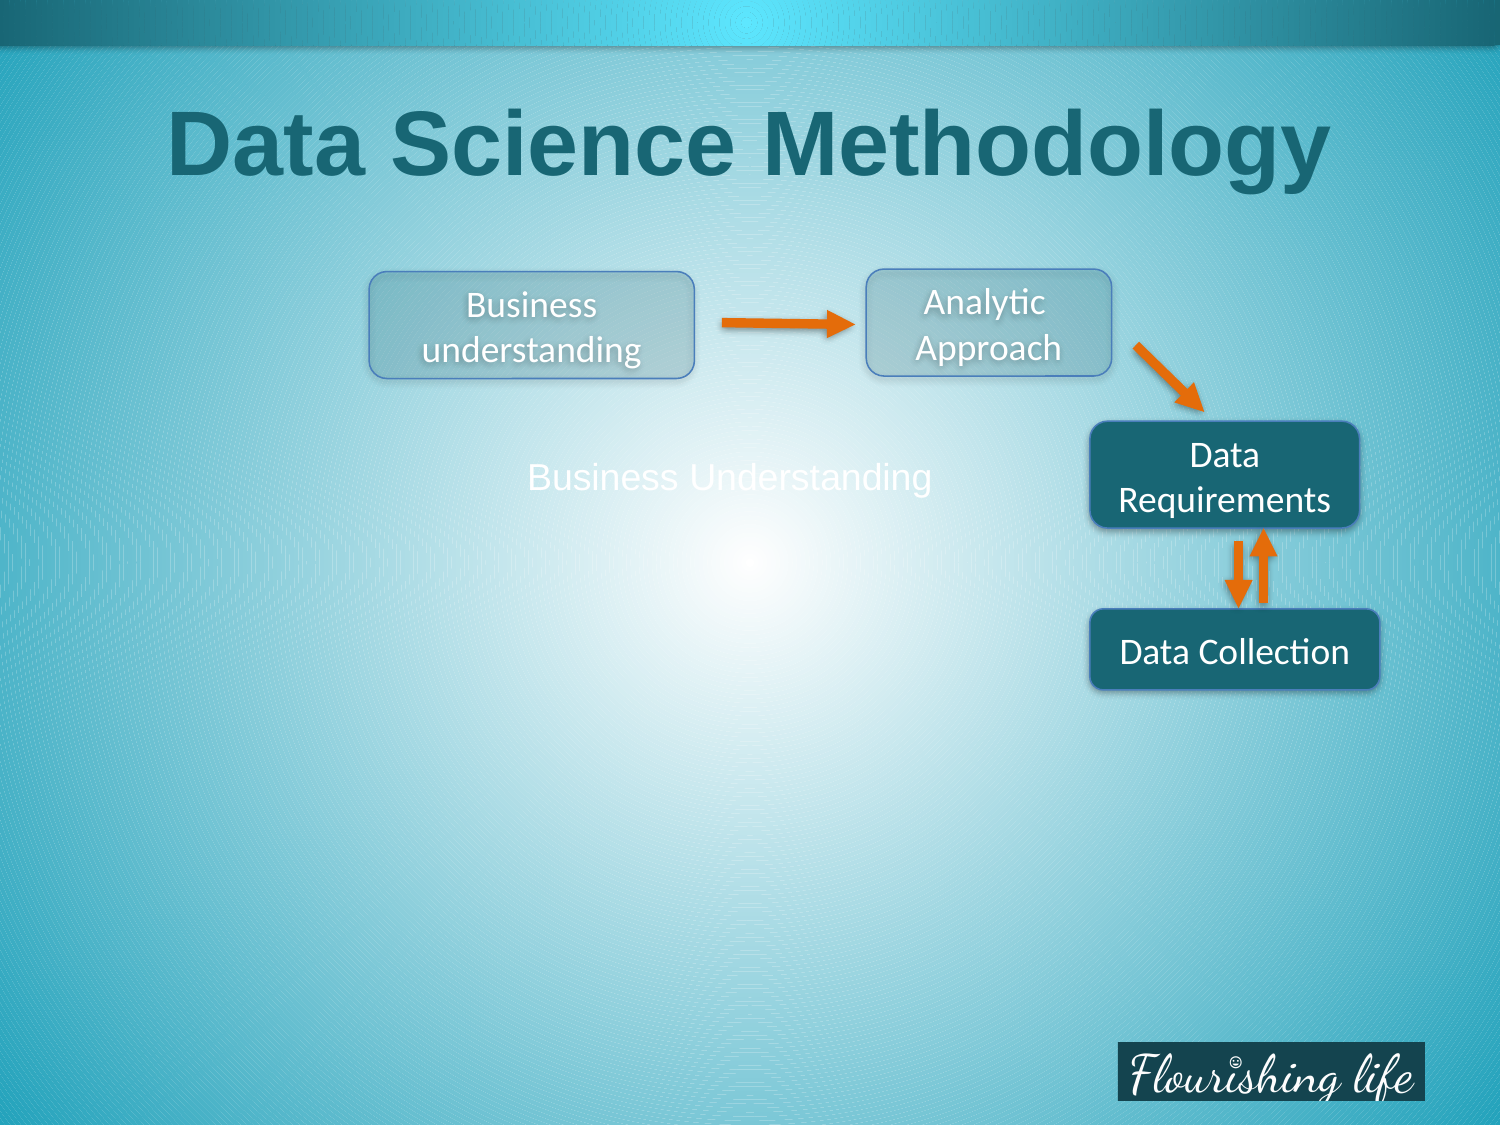

# Data Science Methodology
Analytic
Approach
Business understanding
Data Requirements
Business Understanding
Data Collection